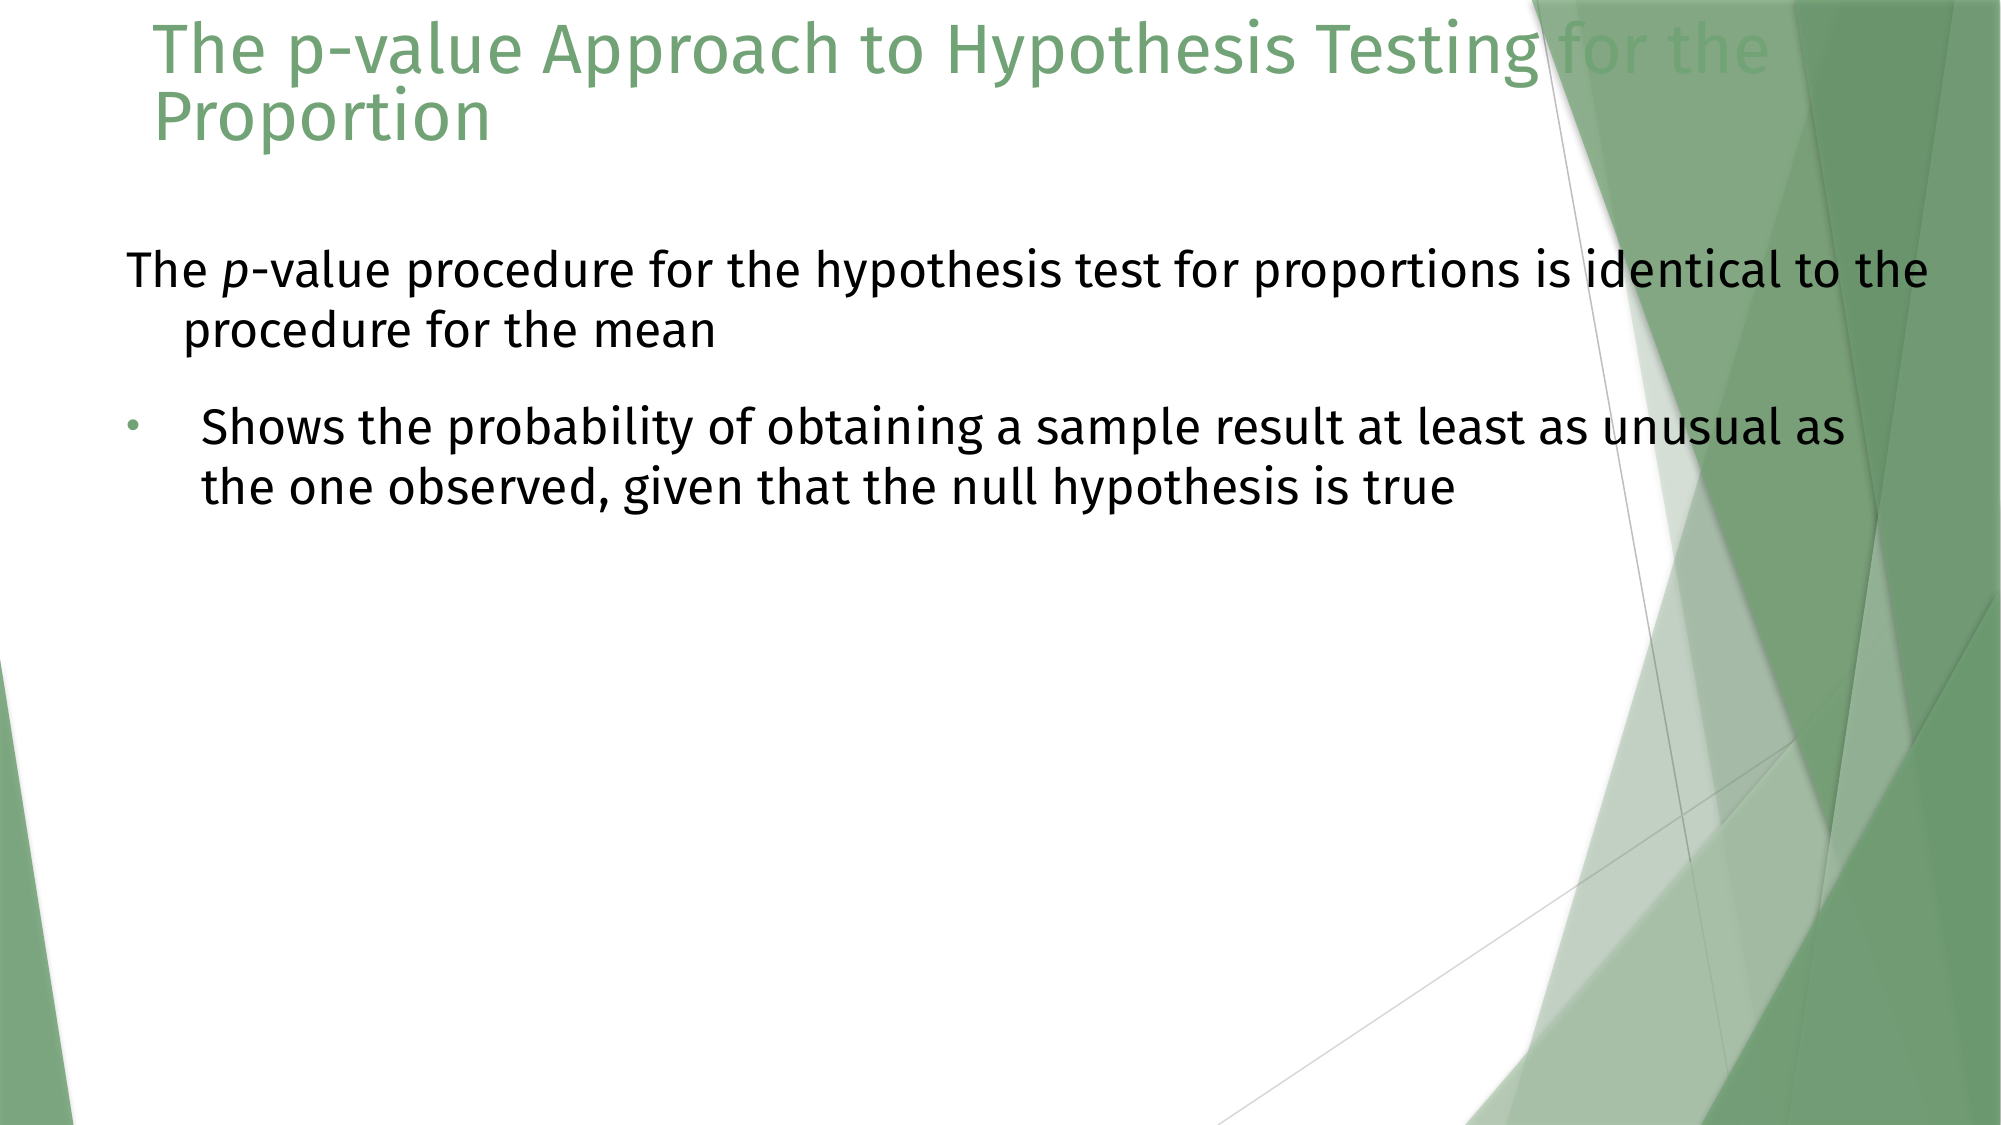

# The p-value Approach to Hypothesis Testing for the Proportion
The p-value procedure for the hypothesis test for proportions is identical to the procedure for the mean
Shows the probability of obtaining a sample result at least as unusual as the one observed, given that the null hypothesis is true